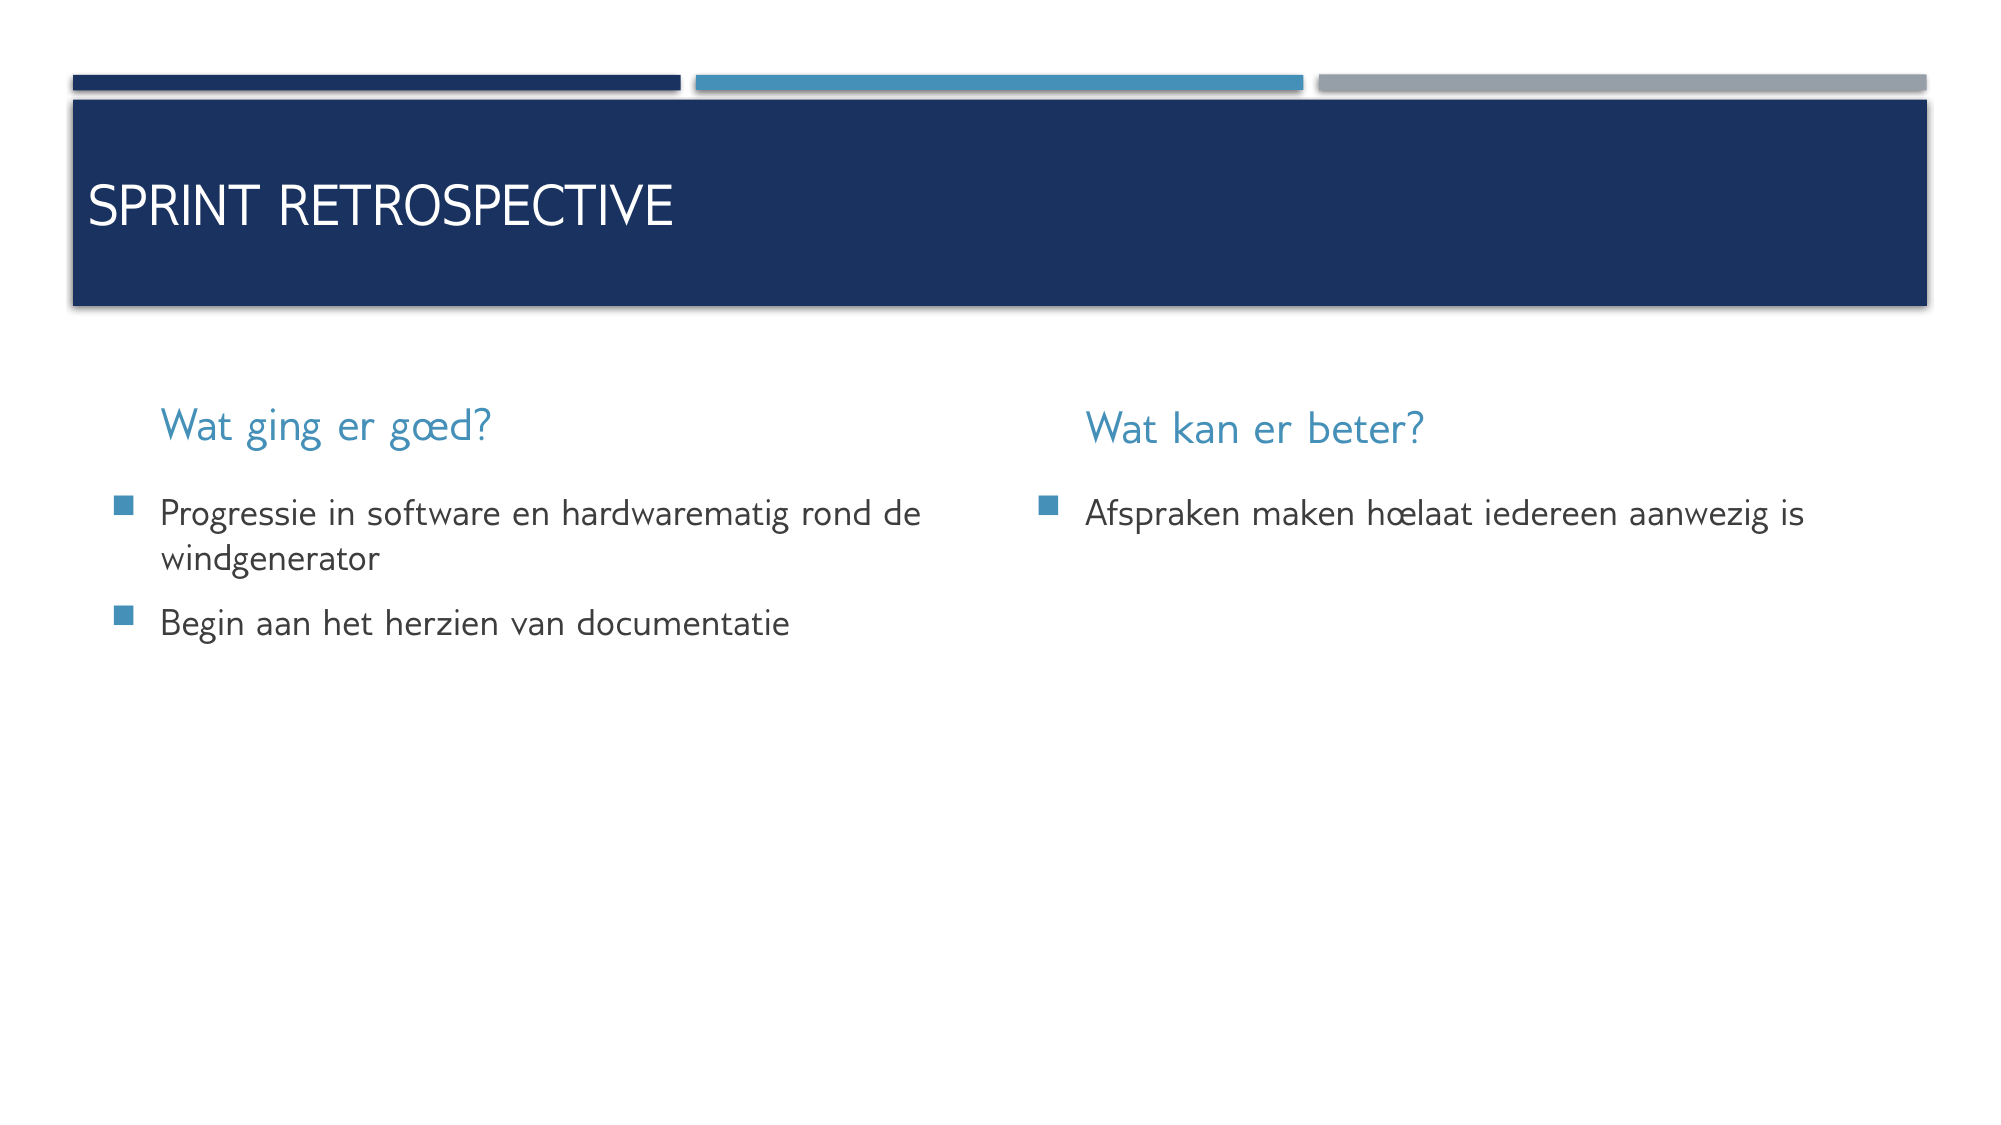

# Sprint retrospective
Wat ging er goed?
Wat kan er beter?
Progressie in software en hardwarematig rond de windgenerator
Begin aan het herzien van documentatie
Afspraken maken hoelaat iedereen aanwezig is